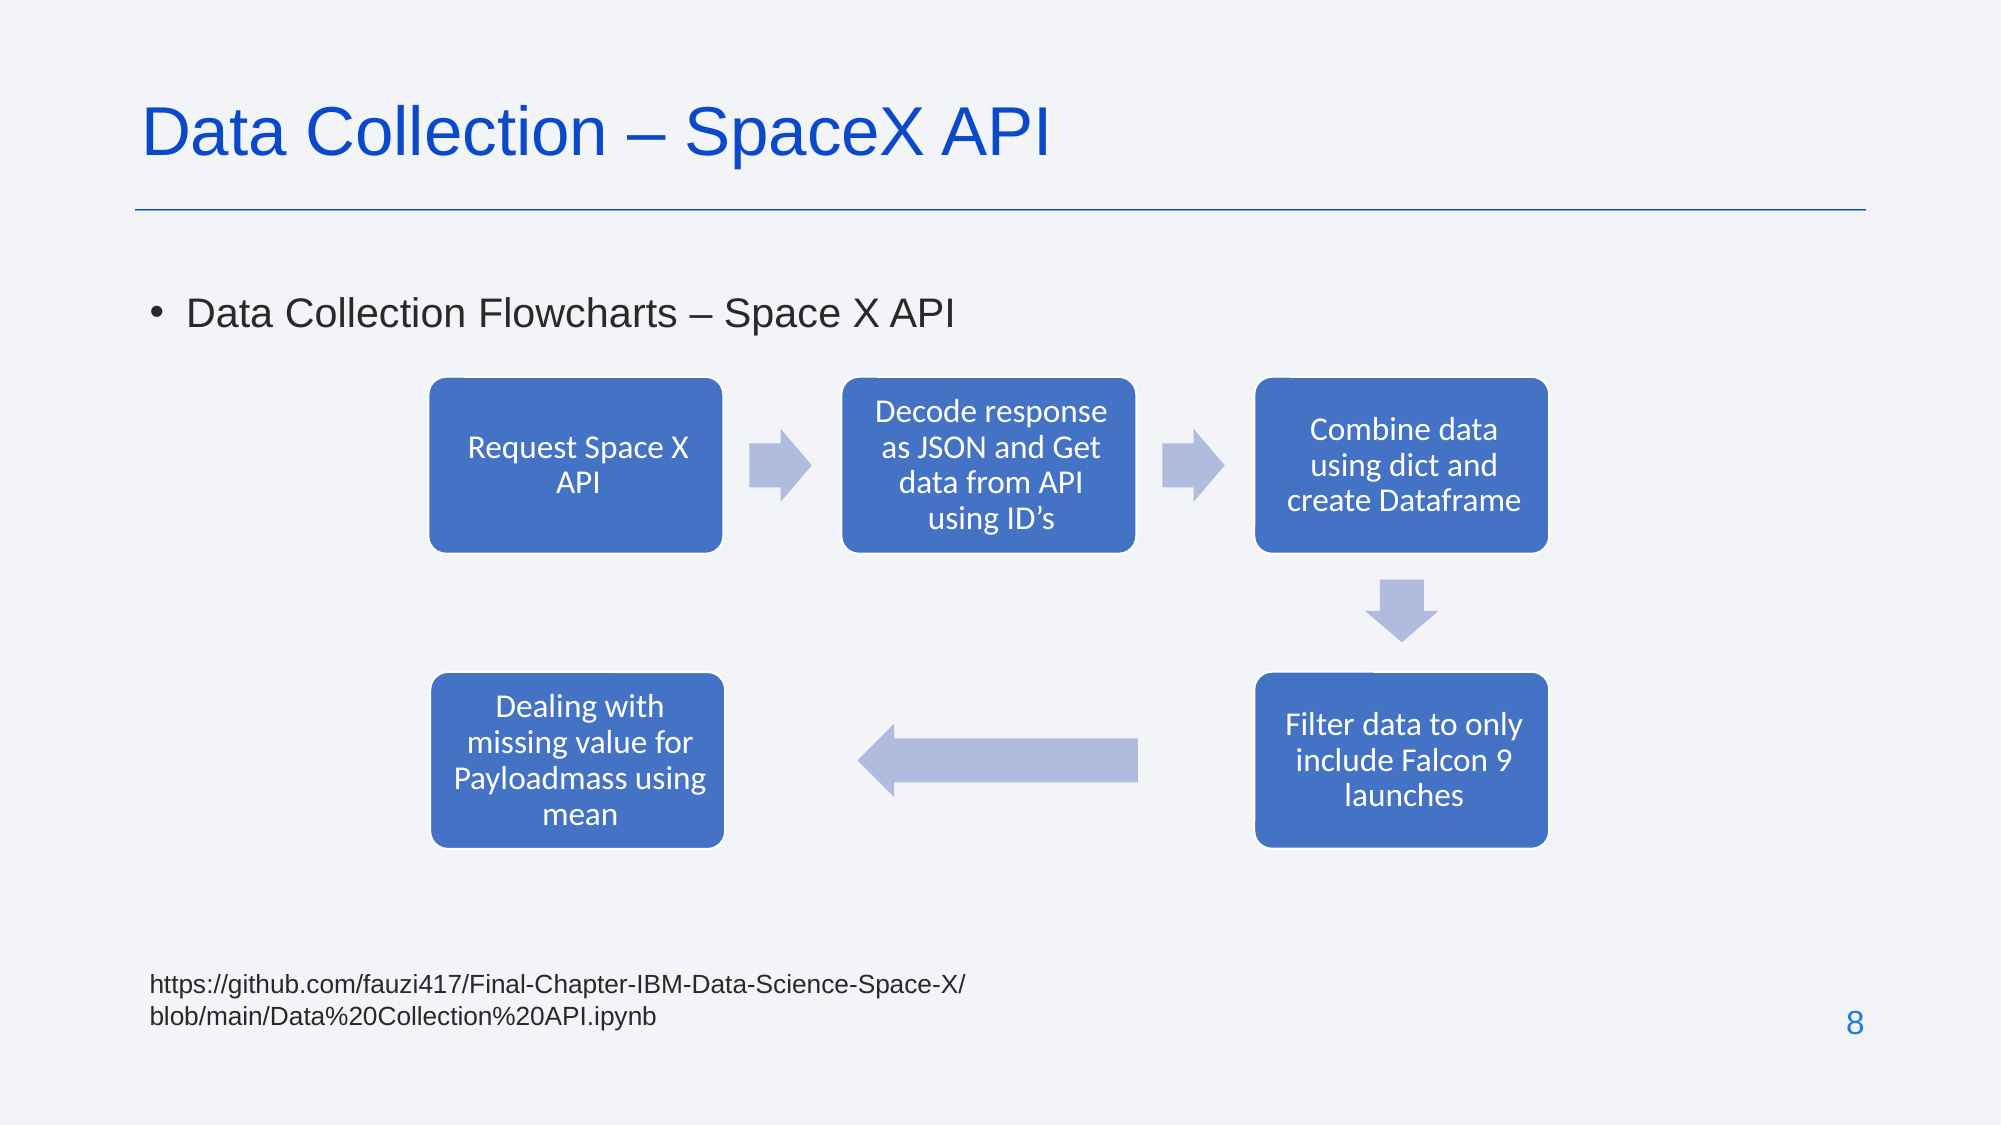

Data Collection – SpaceX API
Data Collection Flowcharts – Space X API

https://github.com/fauzi417/Final-Chapter-IBM-Data-Science-Space-X/blob/main/Data%20Collection%20API.ipynb

Request Space X API

Decode response as JSON and Get data from API using ID’s

Combine data using dict and create Dataframe

Filter data to only include Falcon 9 launches

Dealing with missing value for Payloadmass using mean
8